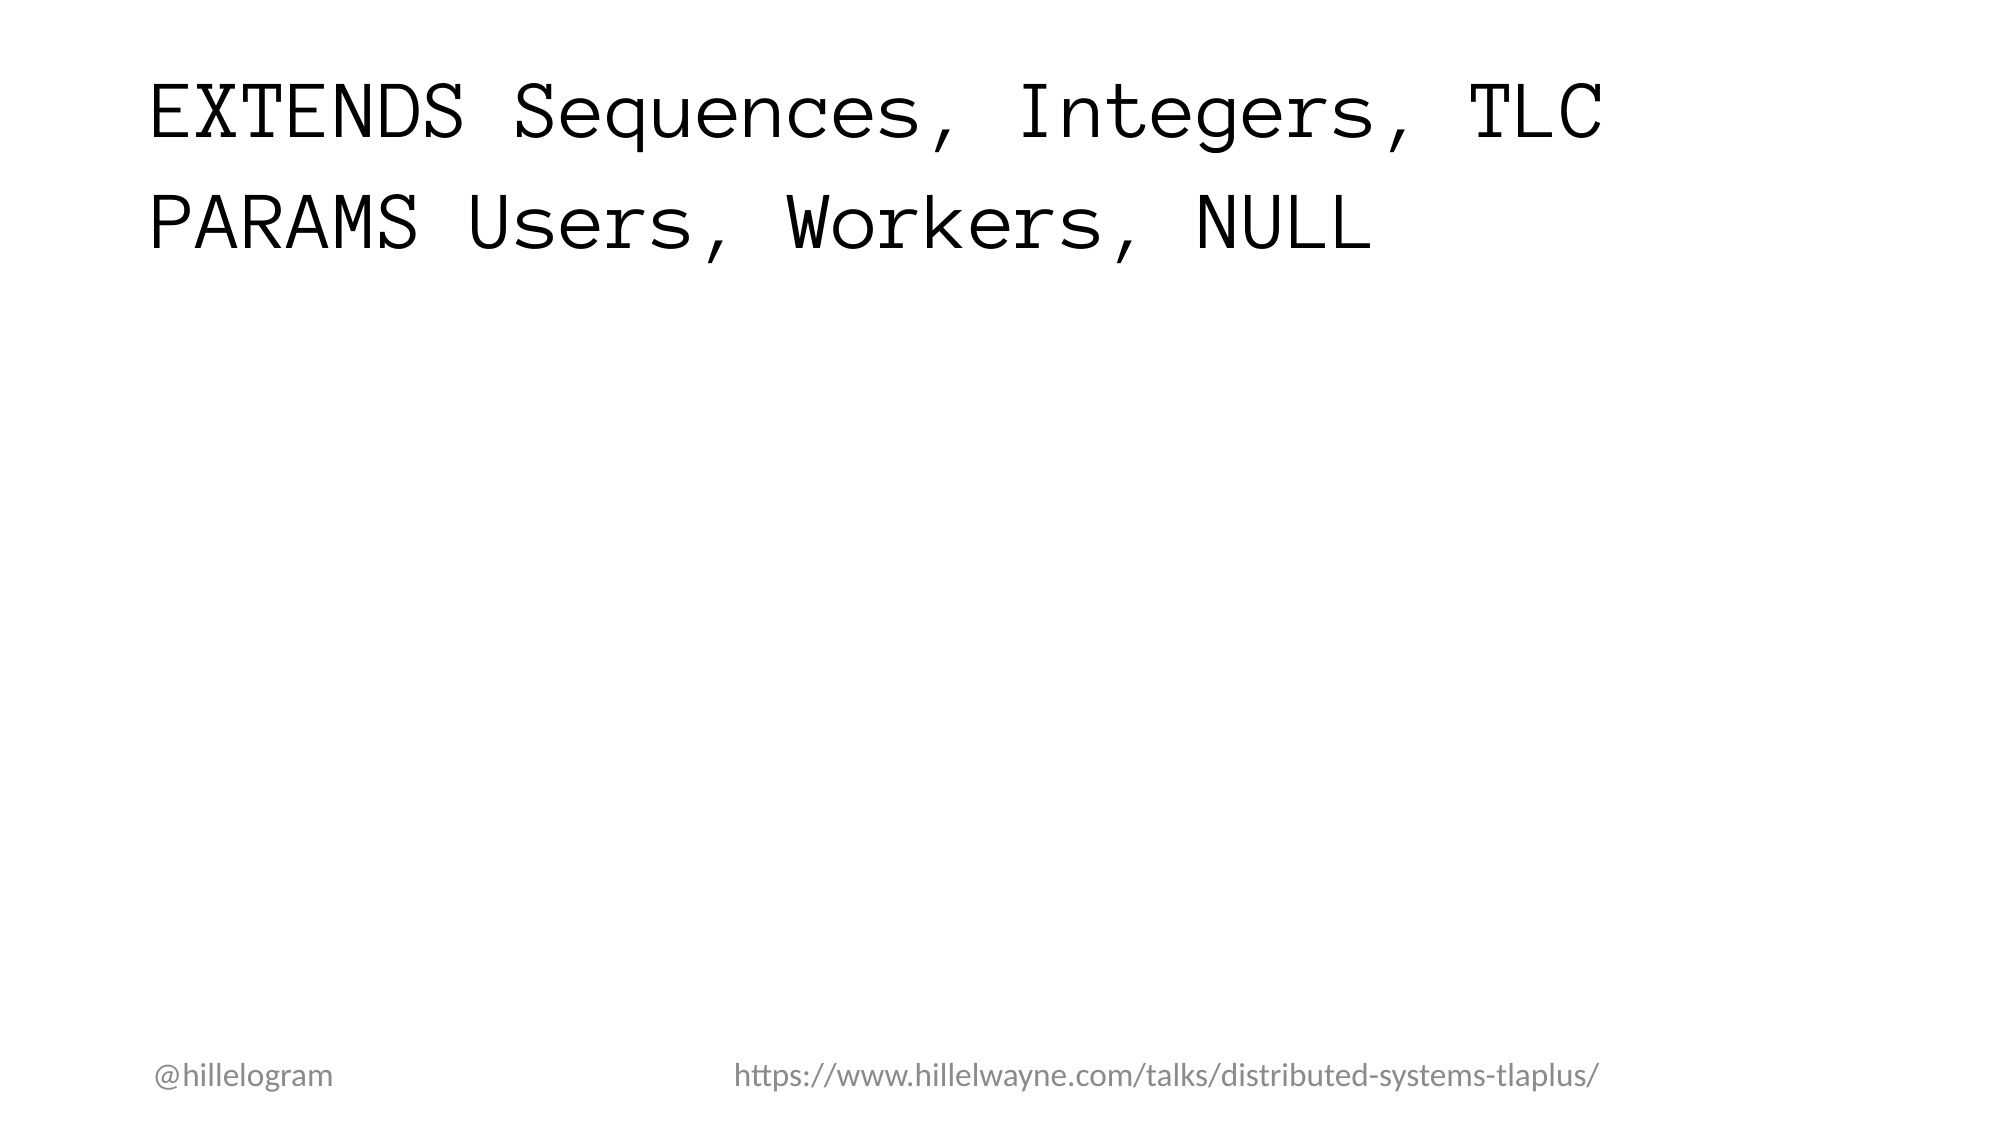

EXTENDS Sequences, Integers, TLC
PARAMS Users, Workers, NULL
@hillelogram
https://www.hillelwayne.com/talks/distributed-systems-tlaplus/